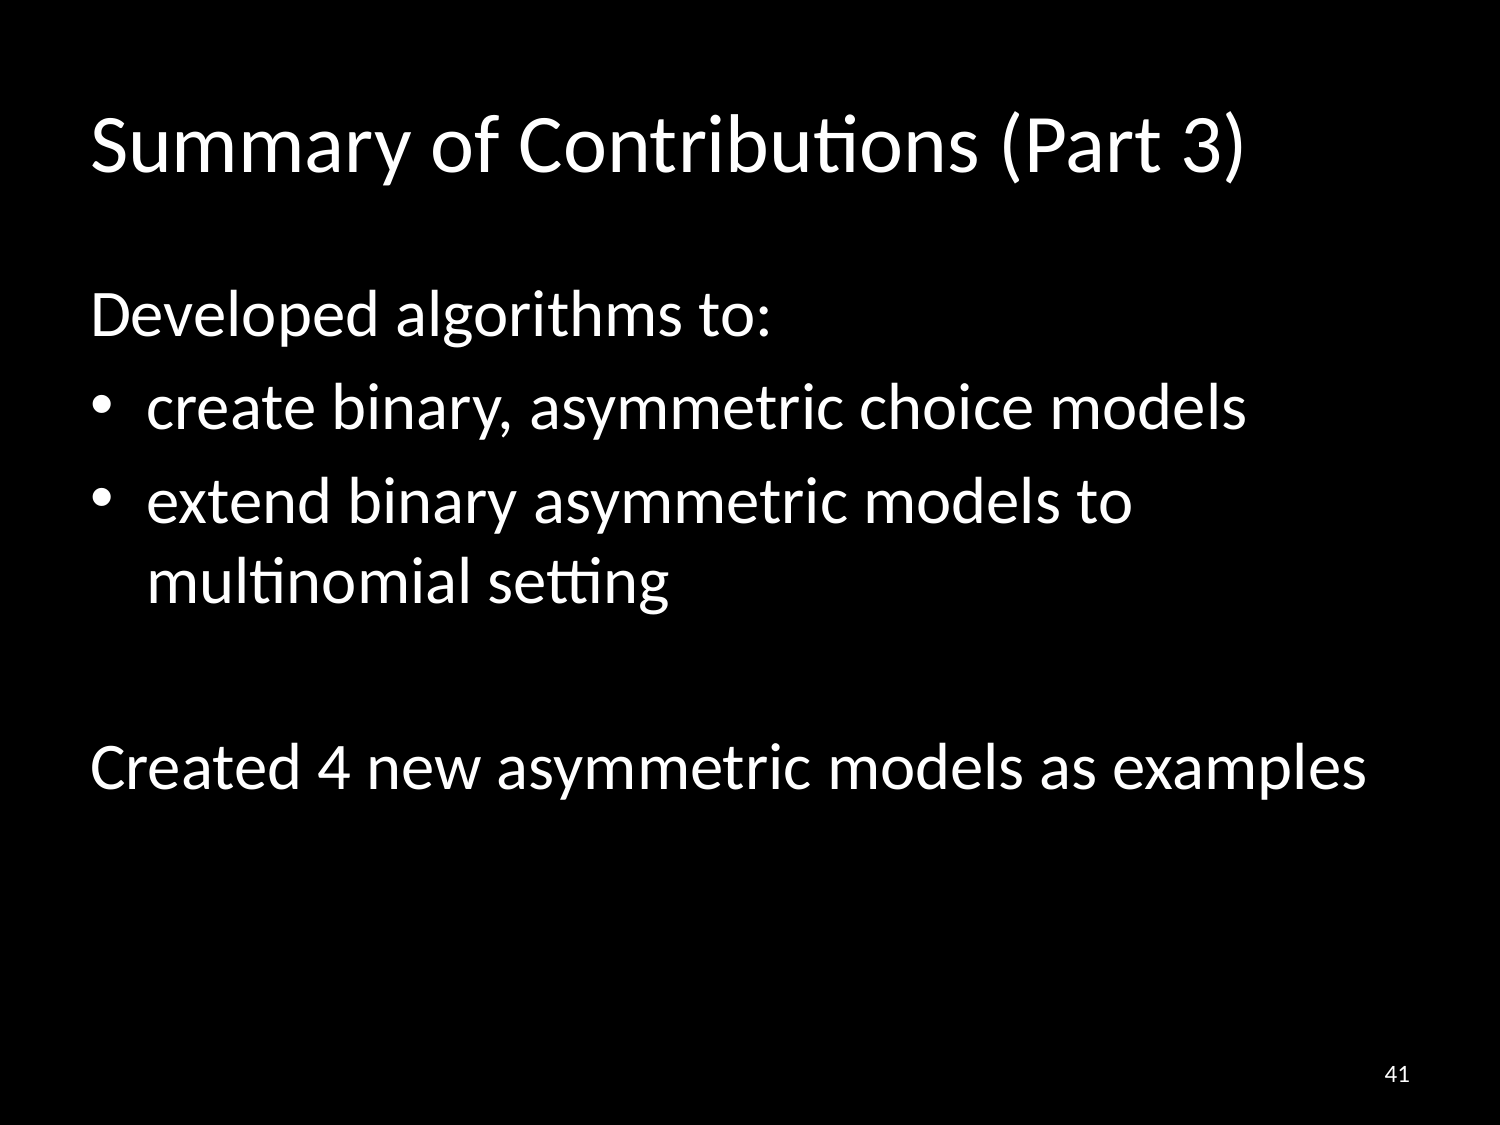

# Summary of Contributions (Part 3)
Developed algorithms to:
create binary, asymmetric choice models
extend binary asymmetric models to multinomial setting

Created 4 new asymmetric models as examples
41